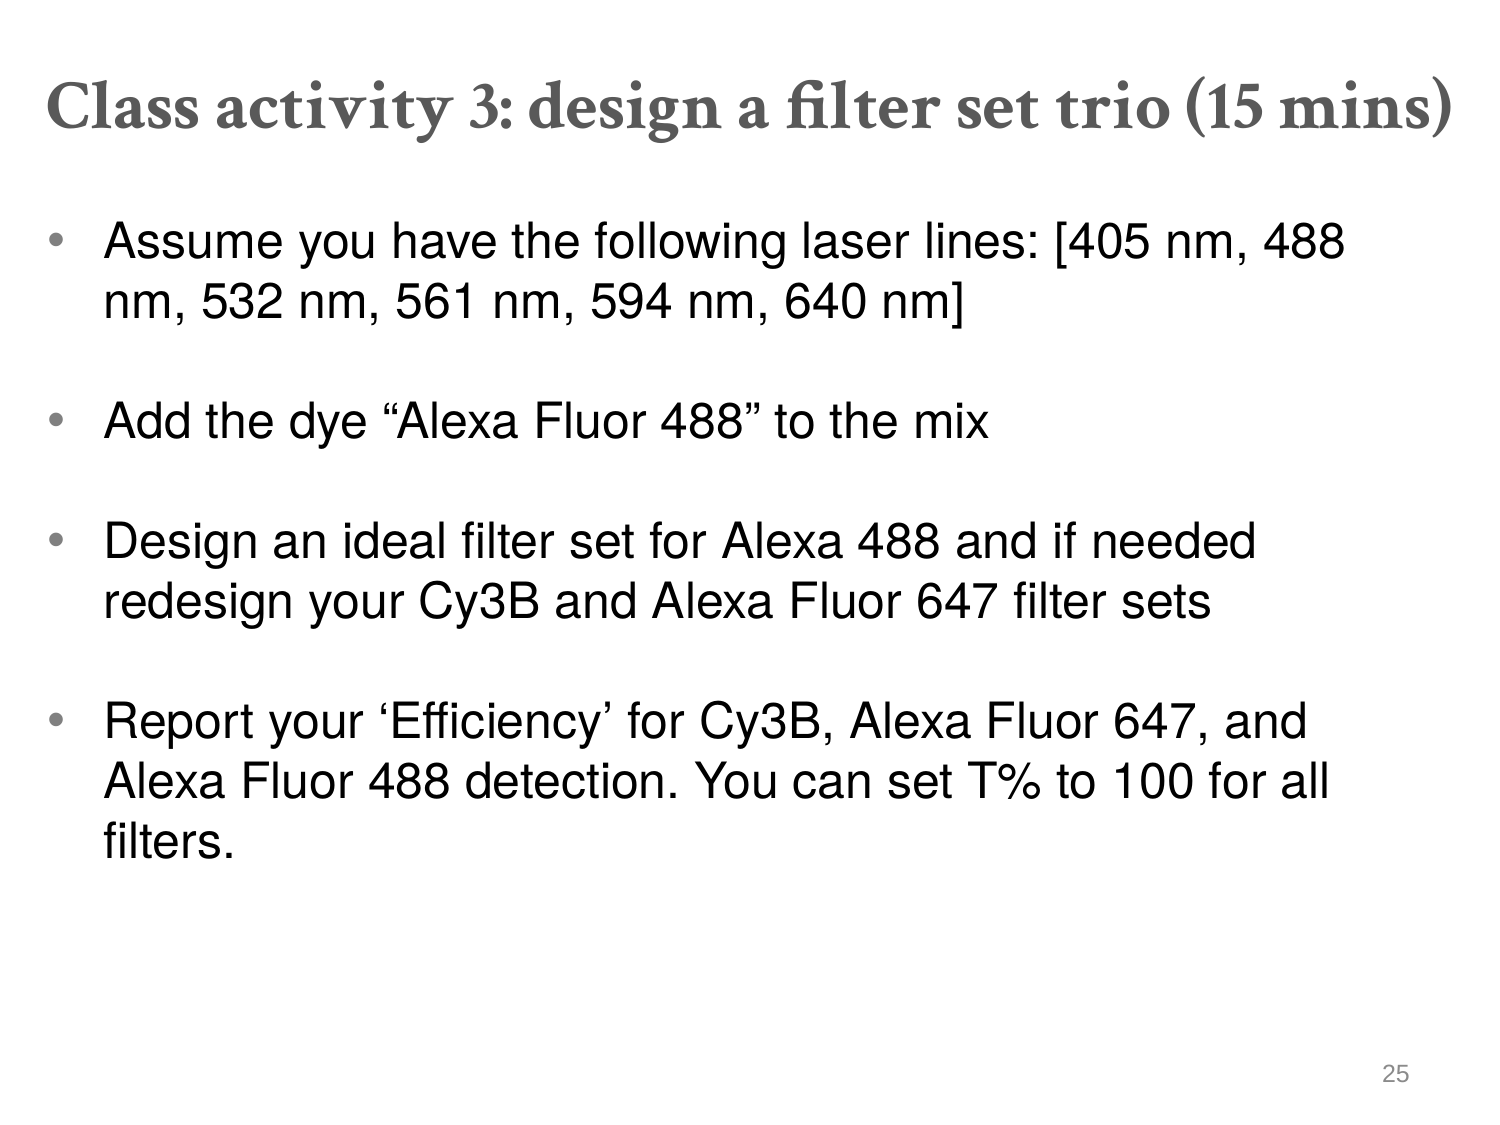

Class activity 3: design a filter set trio (15 mins)
Assume you have the following laser lines: [405 nm, 488 nm, 532 nm, 561 nm, 594 nm, 640 nm]

Add the dye “Alexa Fluor 488” to the mix

Design an ideal filter set for Alexa 488 and if needed redesign your Cy3B and Alexa Fluor 647 filter sets

Report your ‘Efficiency’ for Cy3B, Alexa Fluor 647, and Alexa Fluor 488 detection. You can set T% to 100 for all filters.

25